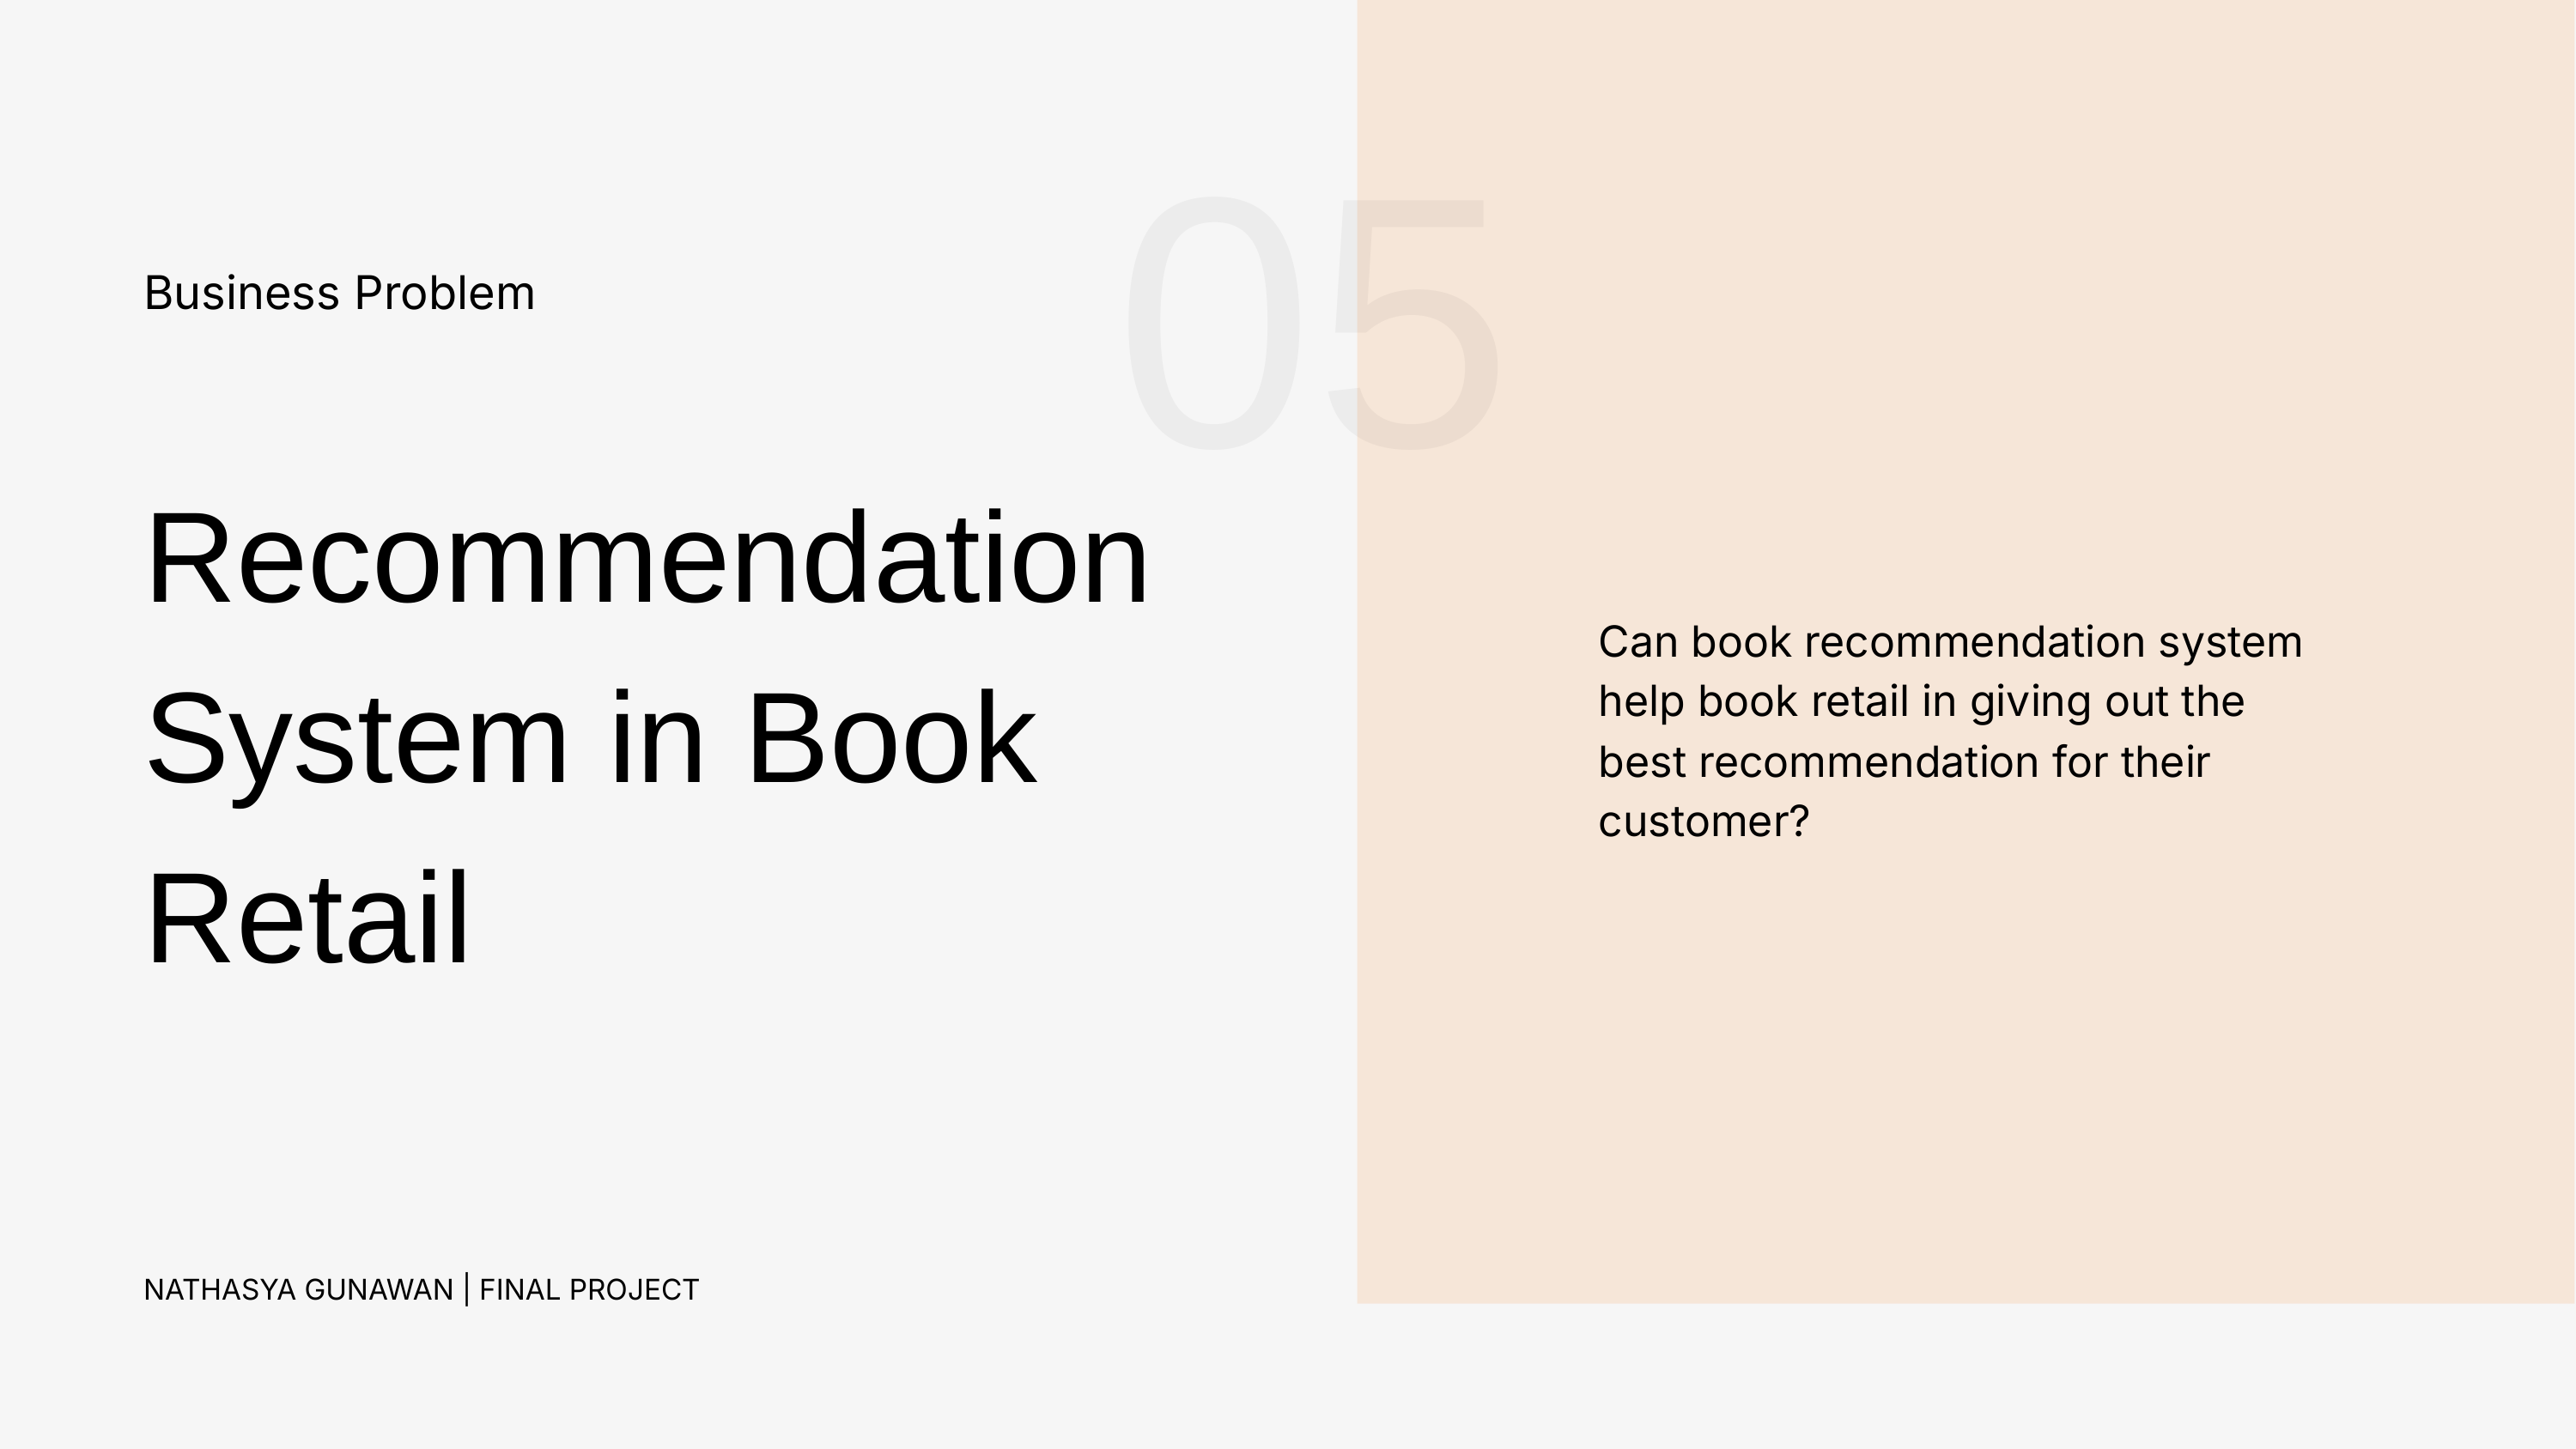

05
Business Problem
Recommendation System in Book Retail
Can book recommendation system help book retail in giving out the best recommendation for their customer?
NATHASYA GUNAWAN | FINAL PROJECT